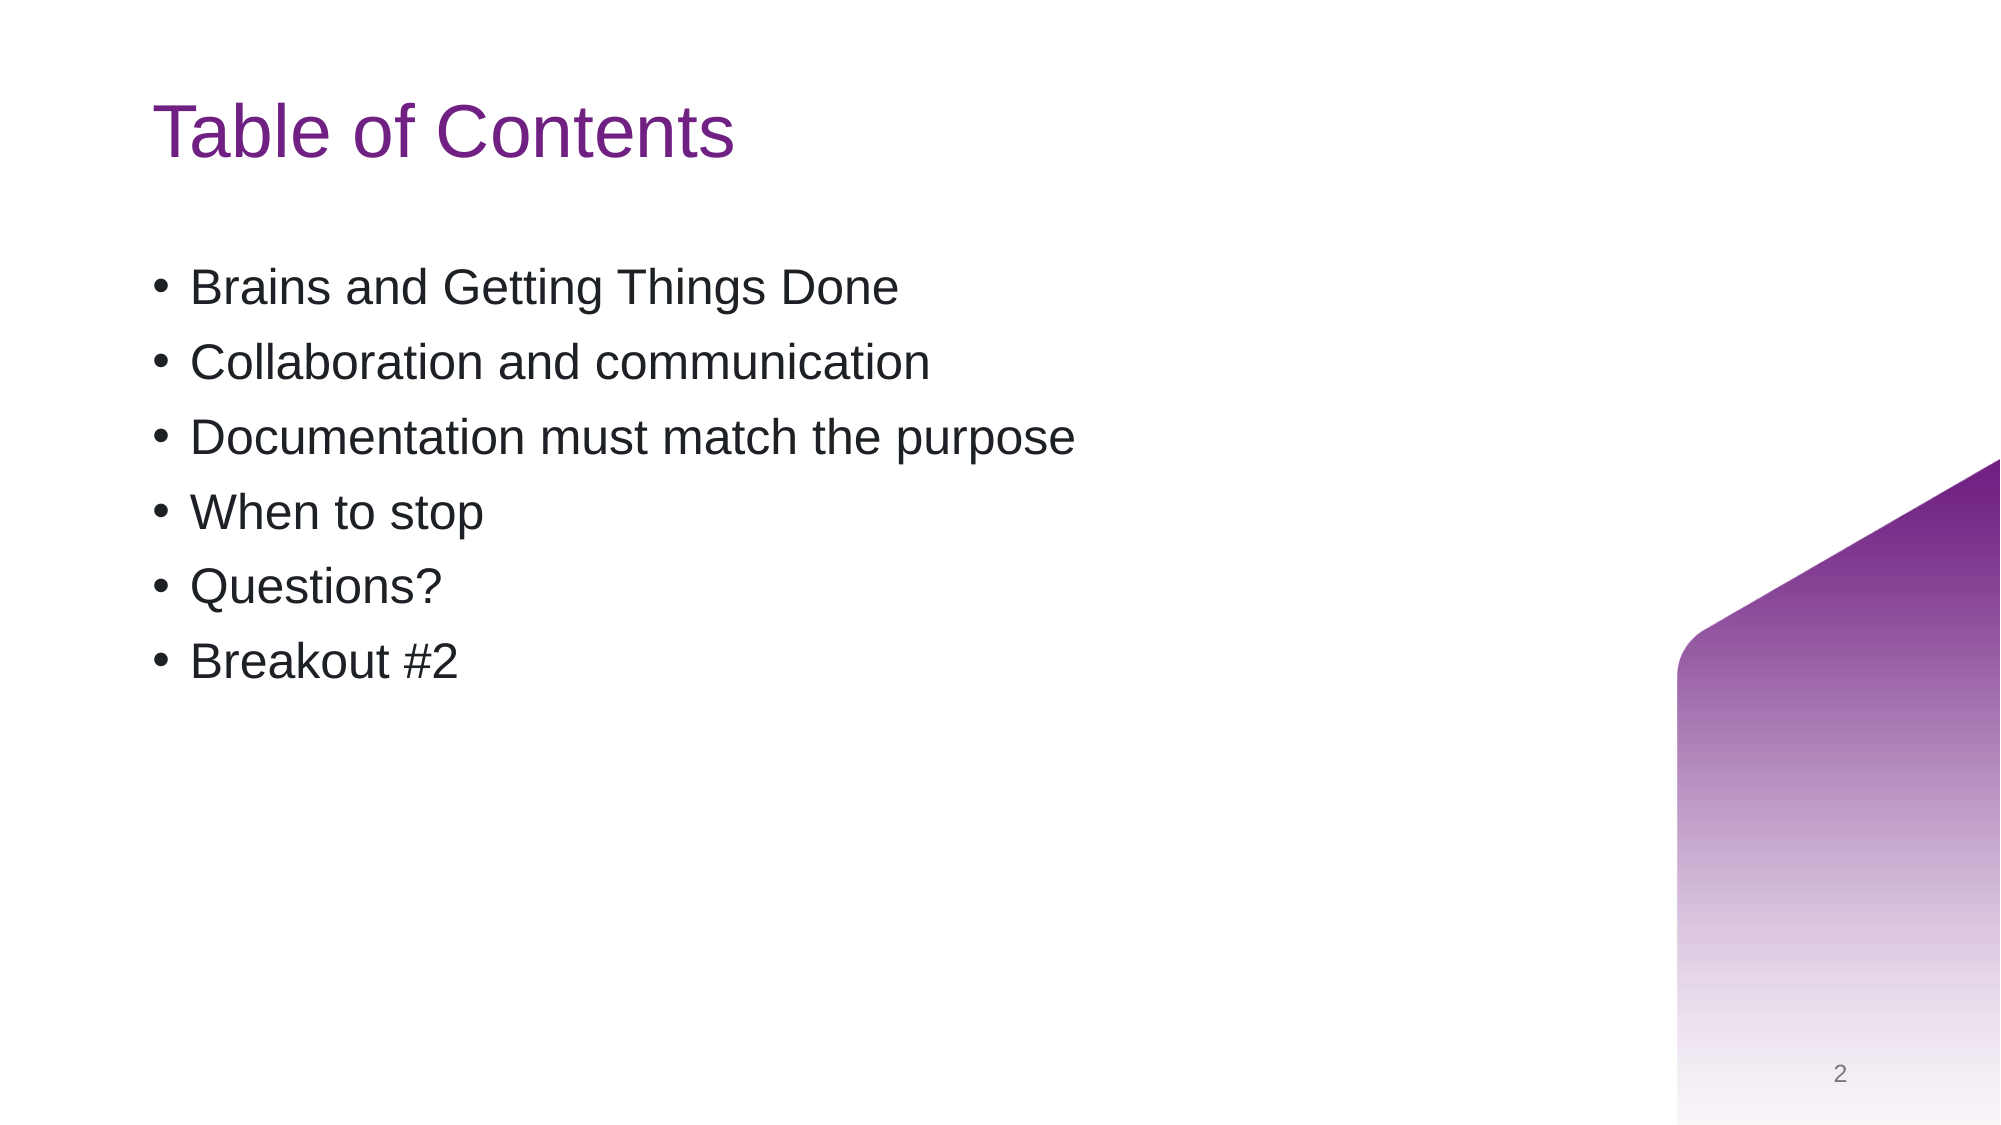

# Table of Contents
Brains and Getting Things Done
Collaboration and communication
Documentation must match the purpose
When to stop
Questions?
Breakout #2

2